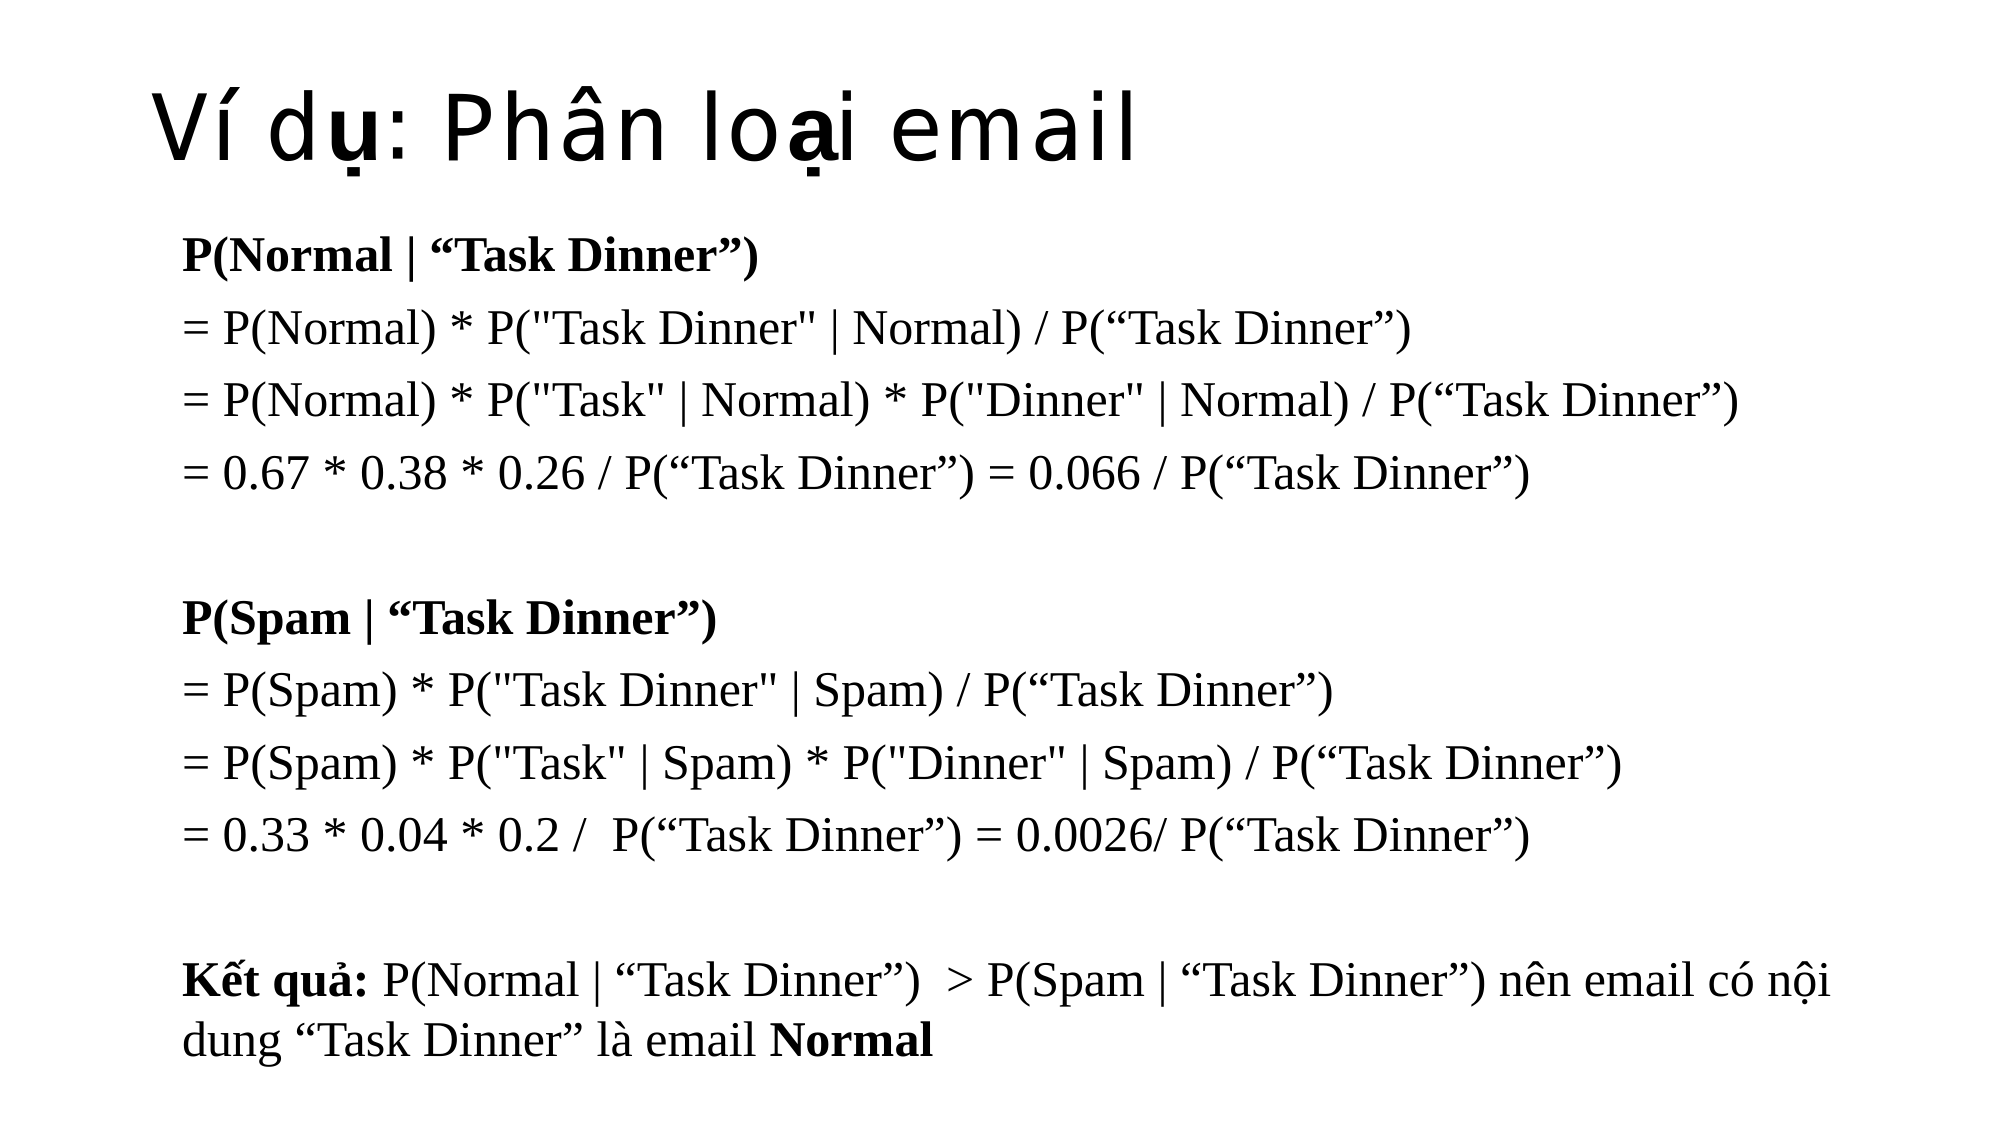

# Ví dụ: Phân loại email
P(Normal | “Task Dinner”)
= P(Normal) * P("Task Dinner" | Normal) / P(“Task Dinner”)
= P(Normal) * P("Task" | Normal) * P("Dinner" | Normal) / P(“Task Dinner”)
= 0.67 * 0.38 * 0.26 / P(“Task Dinner”) = 0.066 / P(“Task Dinner”)

P(Spam | “Task Dinner”)
= P(Spam) * P("Task Dinner" | Spam) / P(“Task Dinner”)
= P(Spam) * P("Task" | Spam) * P("Dinner" | Spam) / P(“Task Dinner”)
= 0.33 * 0.04 * 0.2 /  P(“Task Dinner”) = 0.0026/ P(“Task Dinner”)

Kết quả: P(Normal | “Task Dinner”)  > P(Spam | “Task Dinner”) nên email có nội dung “Task Dinner” là email Normal